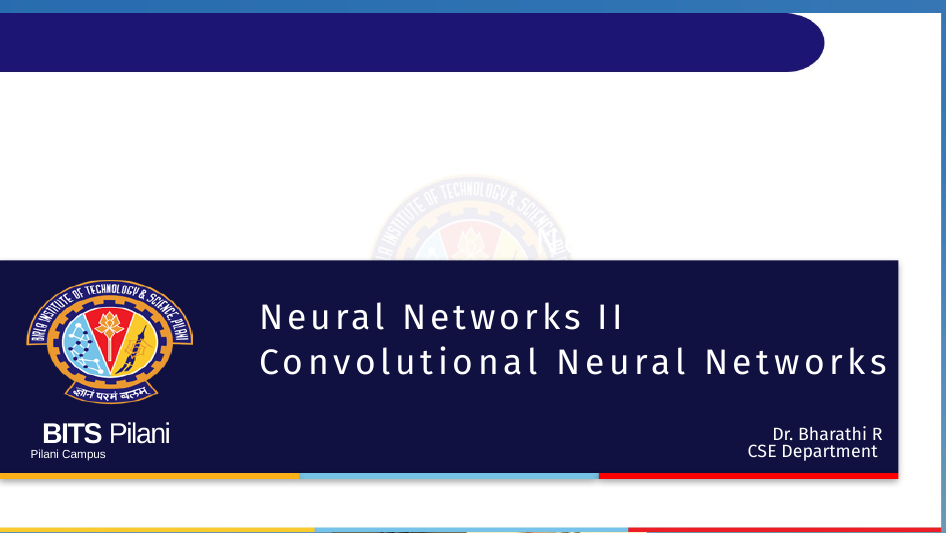

Neural Networks II

Neural Networks II
Convolutional Neural Networks
Dr. Bharathi R
CSE Department